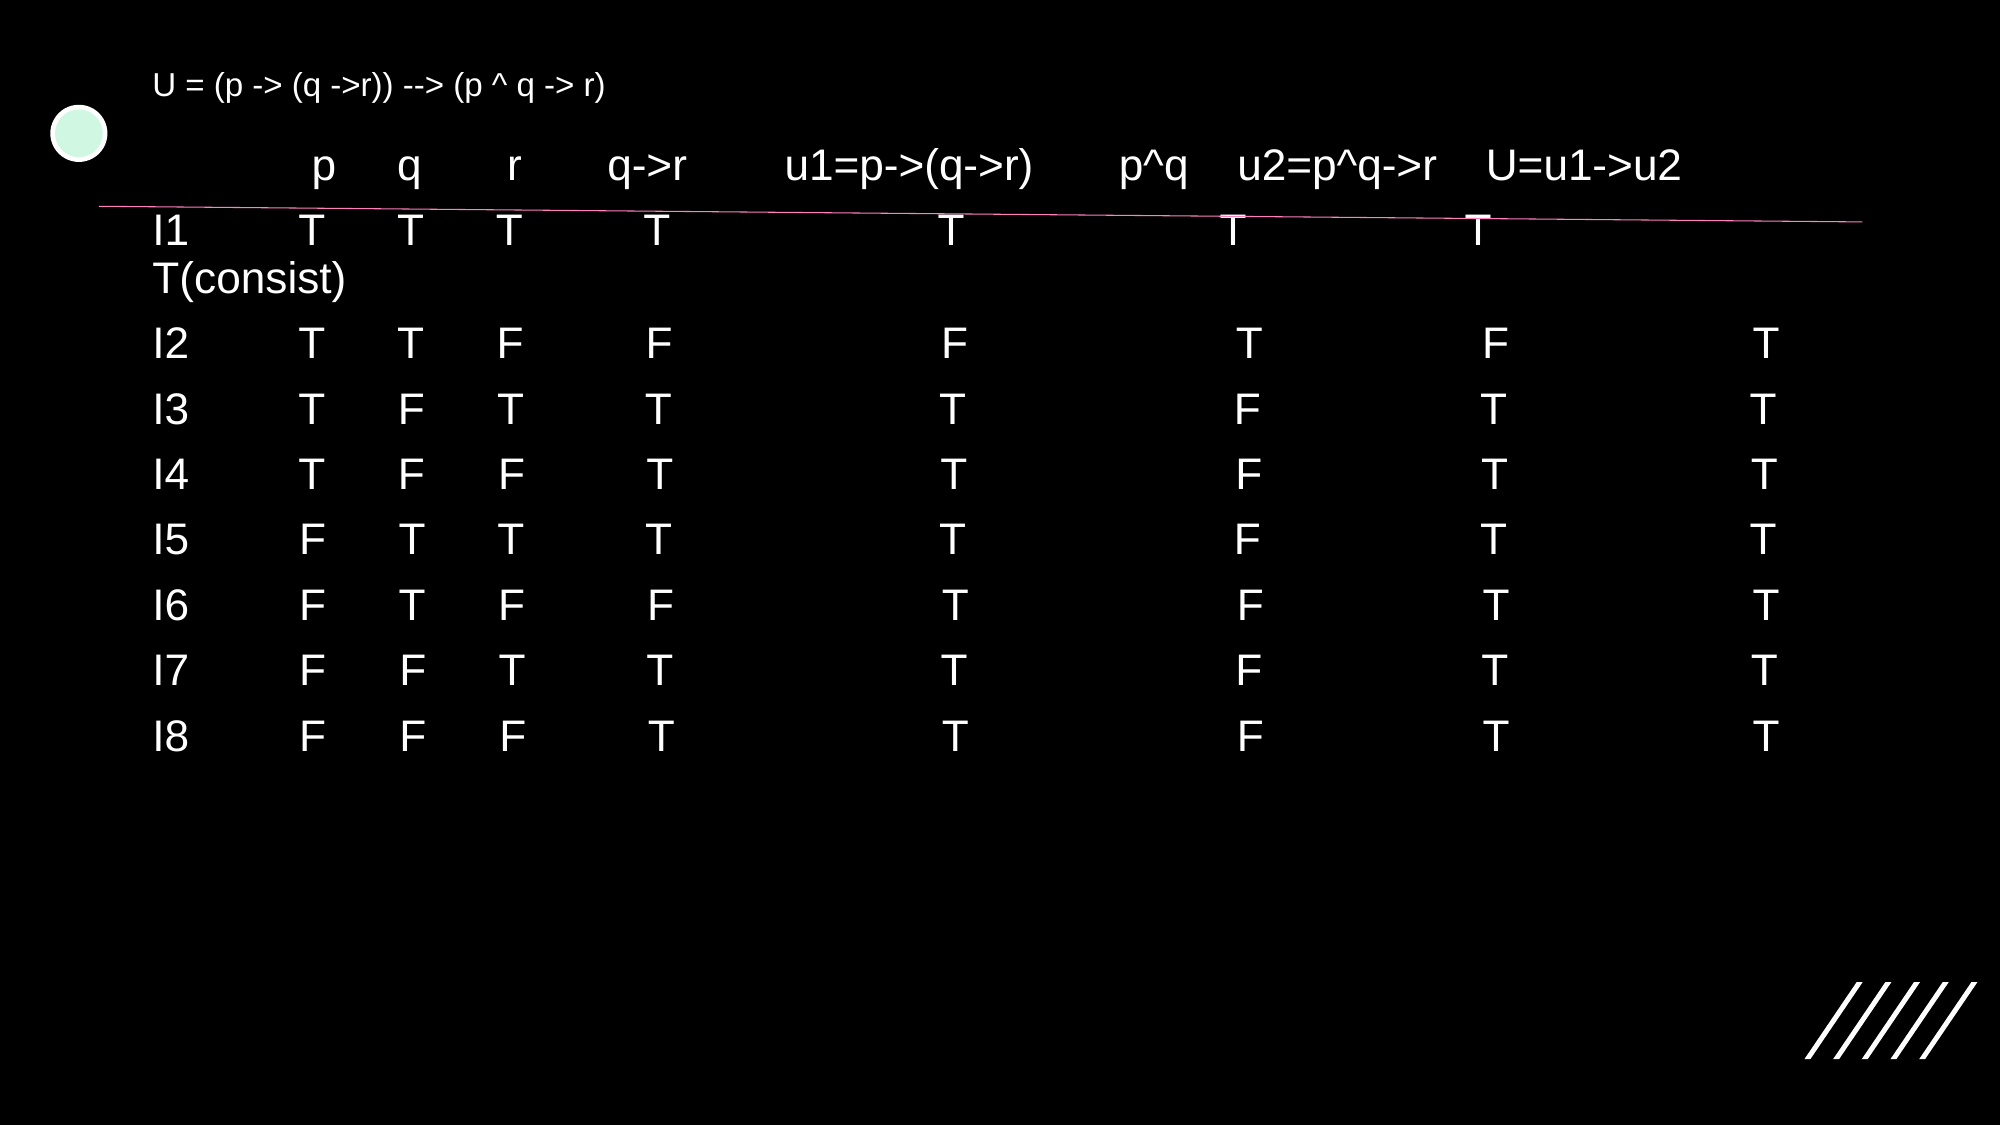

# U = (p -> (q ->r)) --> (p ^ q -> r)
             p     q       r       q->r        u1=p->(q->r)       p^q    u2=p^q->r    U=u1->u2
I1         T      T      T          T                      T                     T                  T                    T(consist)
I2         T      T      F          F                      F                      T                  F                    T
I3         T      F      T          T                      T                      F                  T                    T
I4         T      F      F          T                      T                      F                  T                    T
I5         F      T      T          T                      T                      F                  T                    T
I6         F      T      F          F                      T                      F                  T                    T
I7         F      F      T          T                      T                      F                  T                    T
I8         F      F      F          T                      T                      F                  T                    T